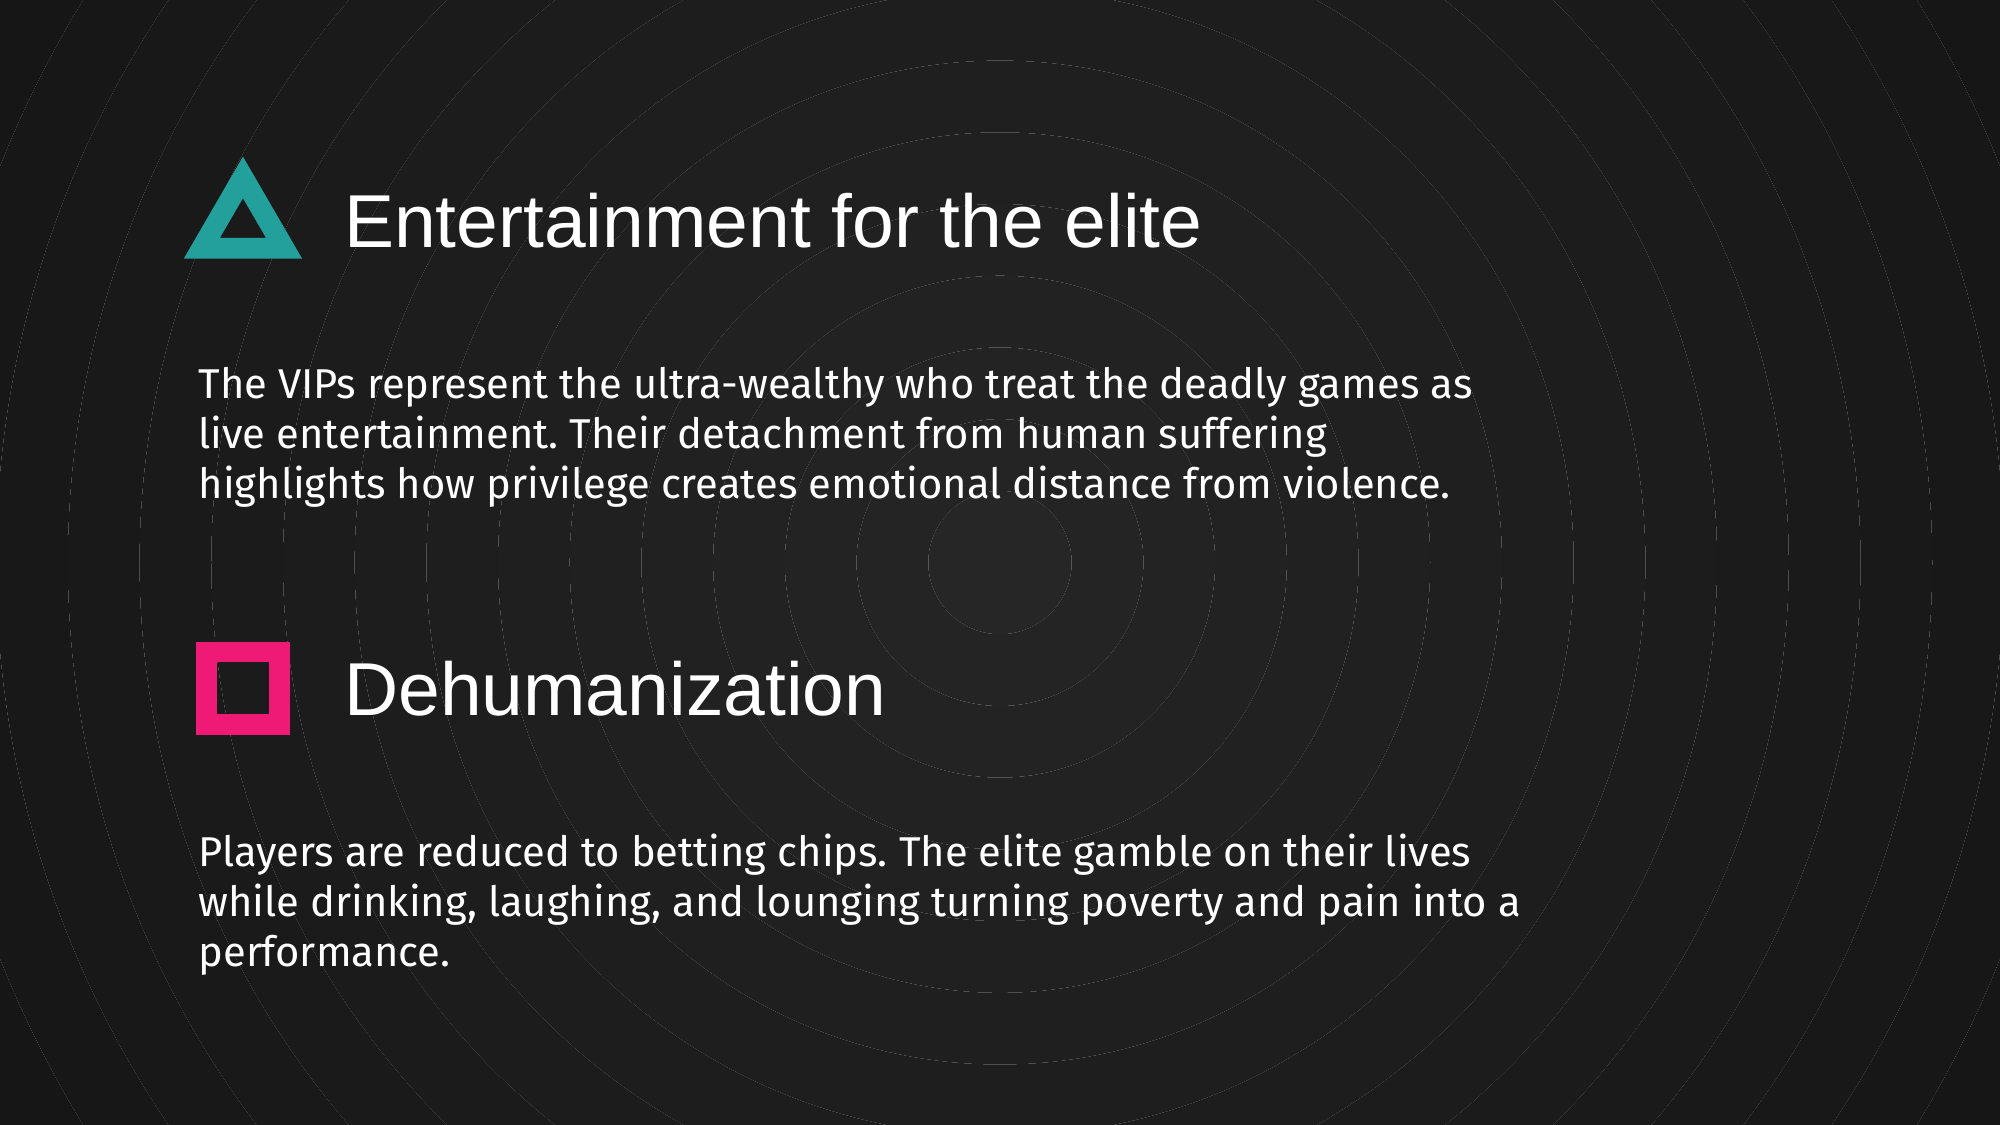

Entertainment for the elite
The VIPs represent the ultra-wealthy who treat the deadly games as live entertainment. Their detachment from human suffering highlights how privilege creates emotional distance from violence.

Dehumanization

Players are reduced to betting chips. The elite gamble on their lives while drinking, laughing, and lounging turning poverty and pain into a performance.